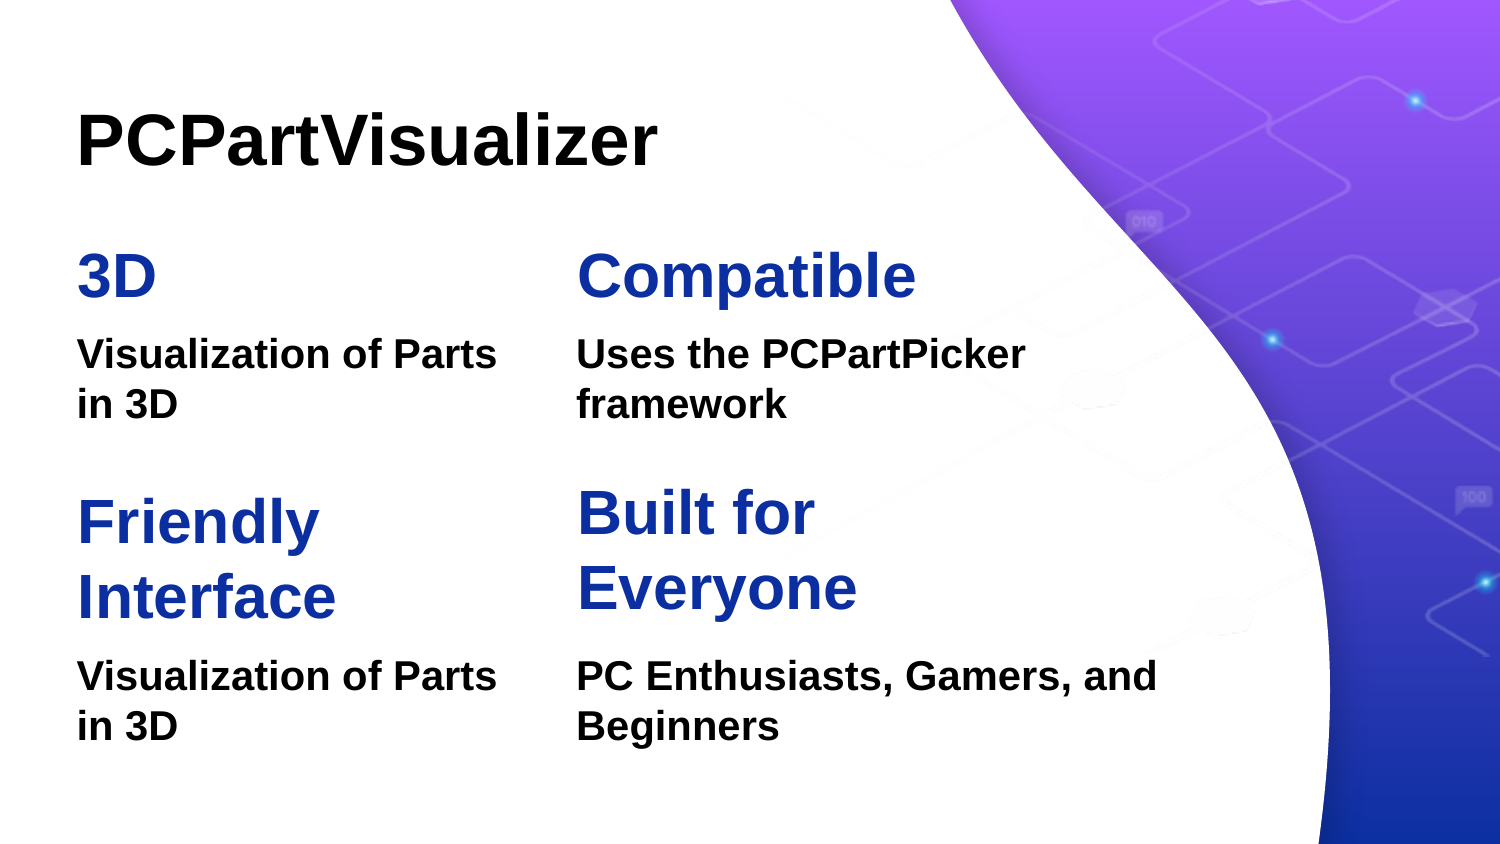

PCPartVisualizer
# 3D
Compatible
Visualization of Parts in 3D
Uses the PCPartPicker framework
Friendly Interface
Built for
Everyone
Visualization of Parts in 3D
PC Enthusiasts, Gamers, and Beginners